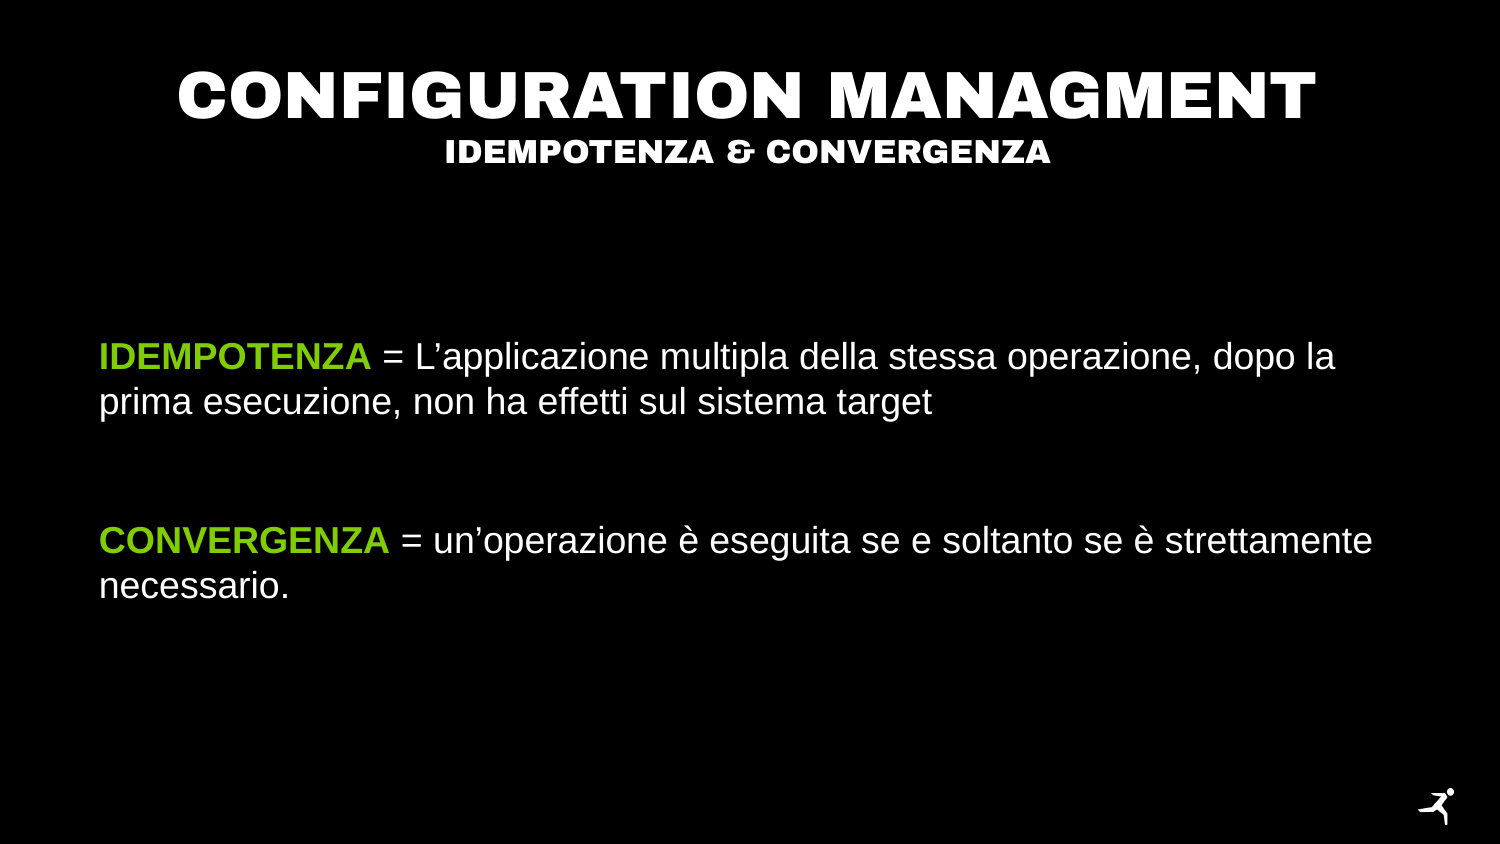

# Configuration managment
Idempotenza & convergenza

Idempotenza = L’applicazione multipla della stessa operazione, dopo la prima esecuzione, non ha effetti sul sistema target

Convergenza = un’operazione è eseguita se e soltanto se è strettamente necessario.